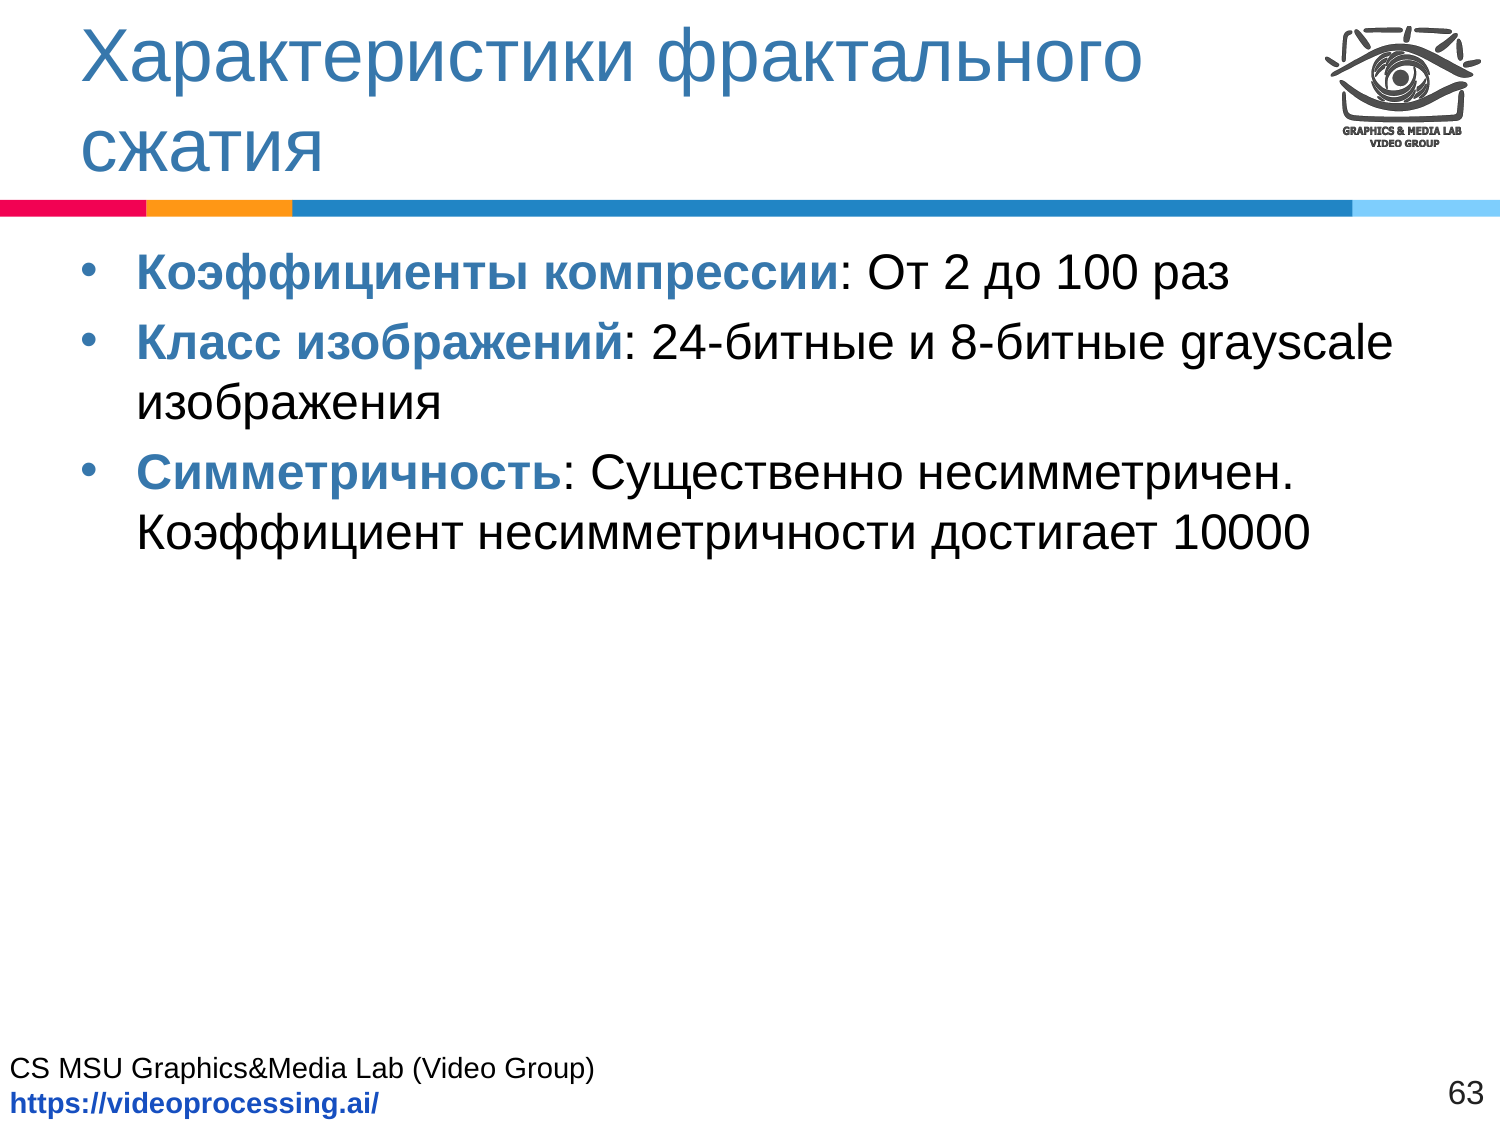

# Характеристики фрактального сжатия
Коэффициенты компрессии: От 2 до 100 раз
Класс изображений: 24-битные и 8-битные grayscale изображения
Симметричность: Существенно несимметричен. Коэффициент несимметричности достигает 10000

63